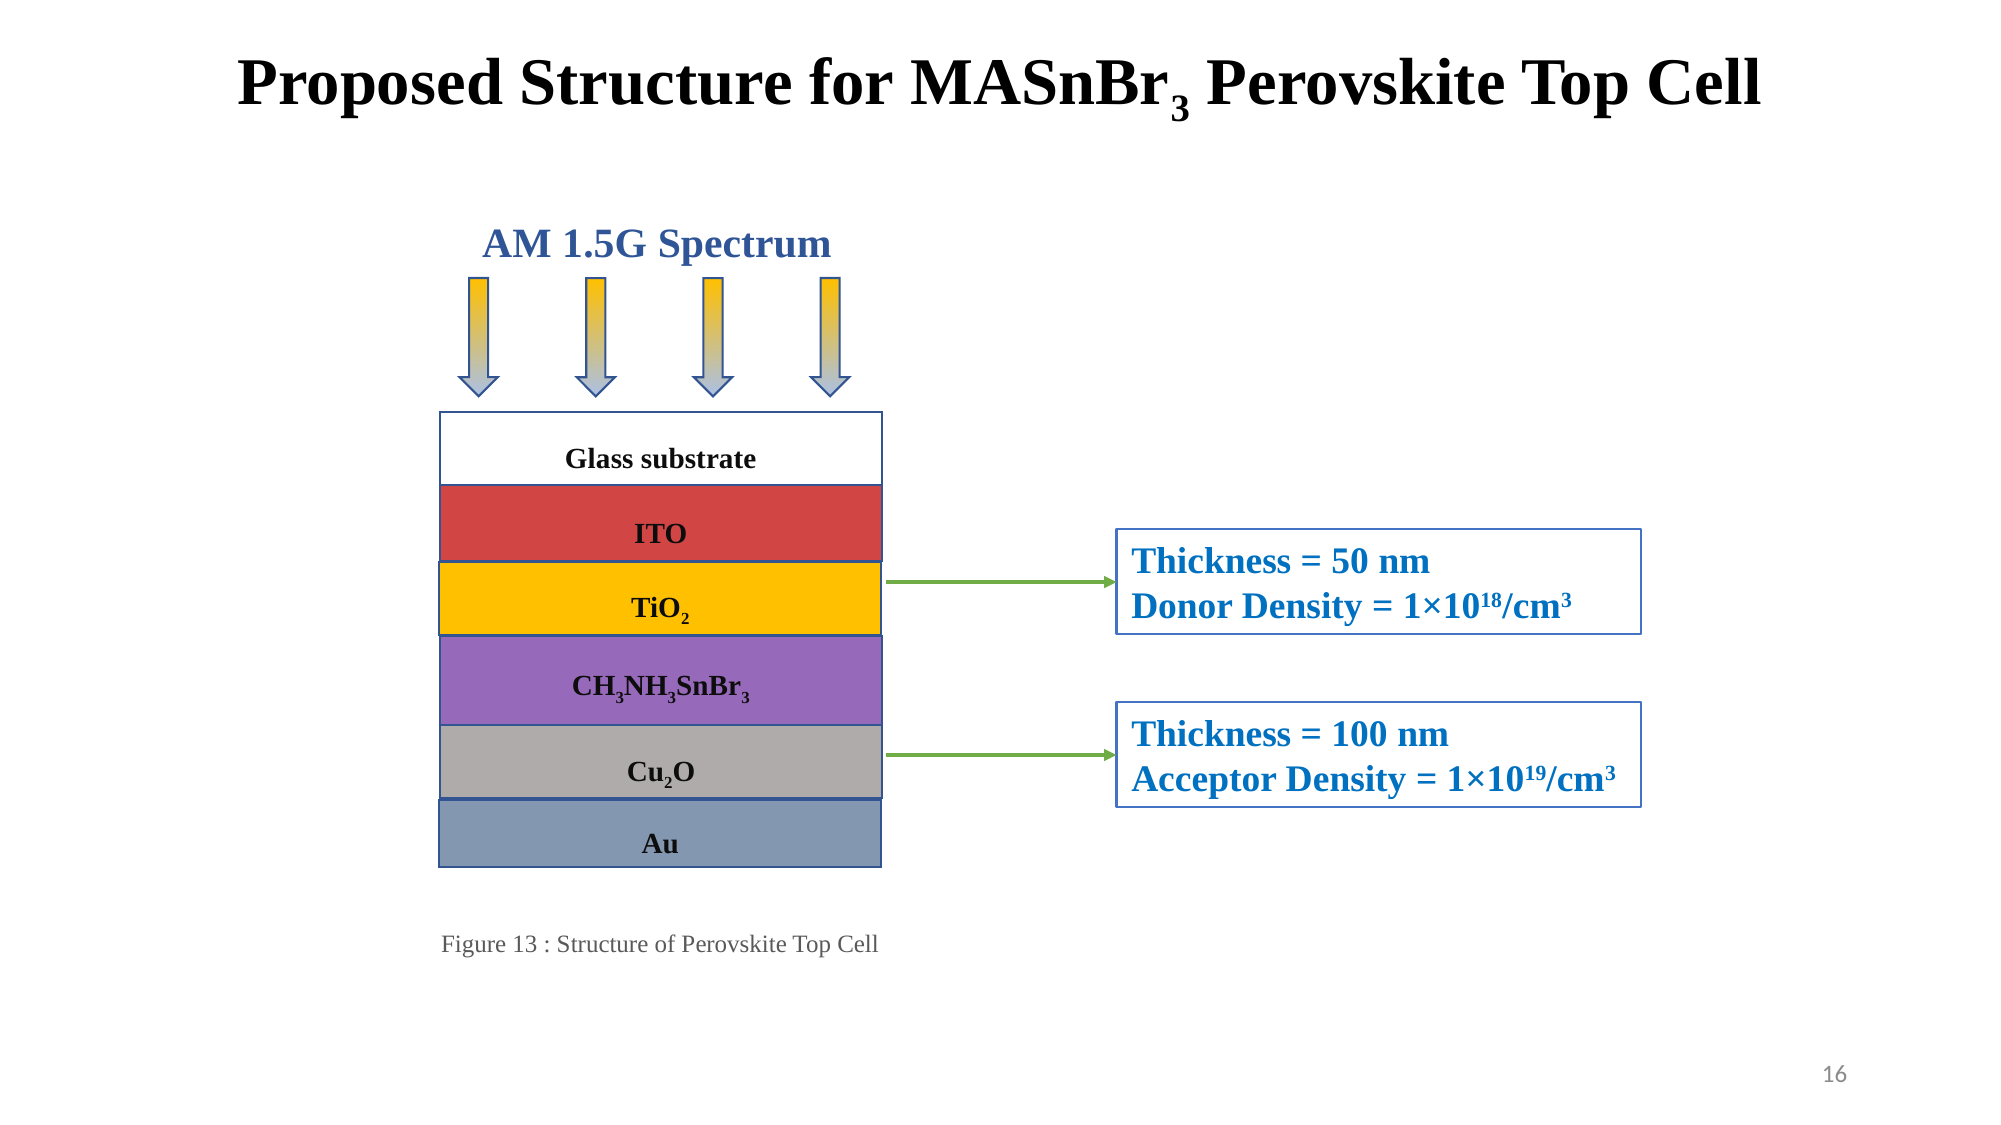

# Proposed Structure for MASnBr3 Perovskite Top Cell

AM 1.5G Spectrum

Glass substrate
ITO
Thickness = 50 nm
Donor Density = 1×1018/cm3
TiO2

CH3NH3SnBr3

Thickness = 100 nm
Acceptor Density = 1×1019/cm3
Cu2O
Au
Figure 13 : Structure of Perovskite Top Cell
16